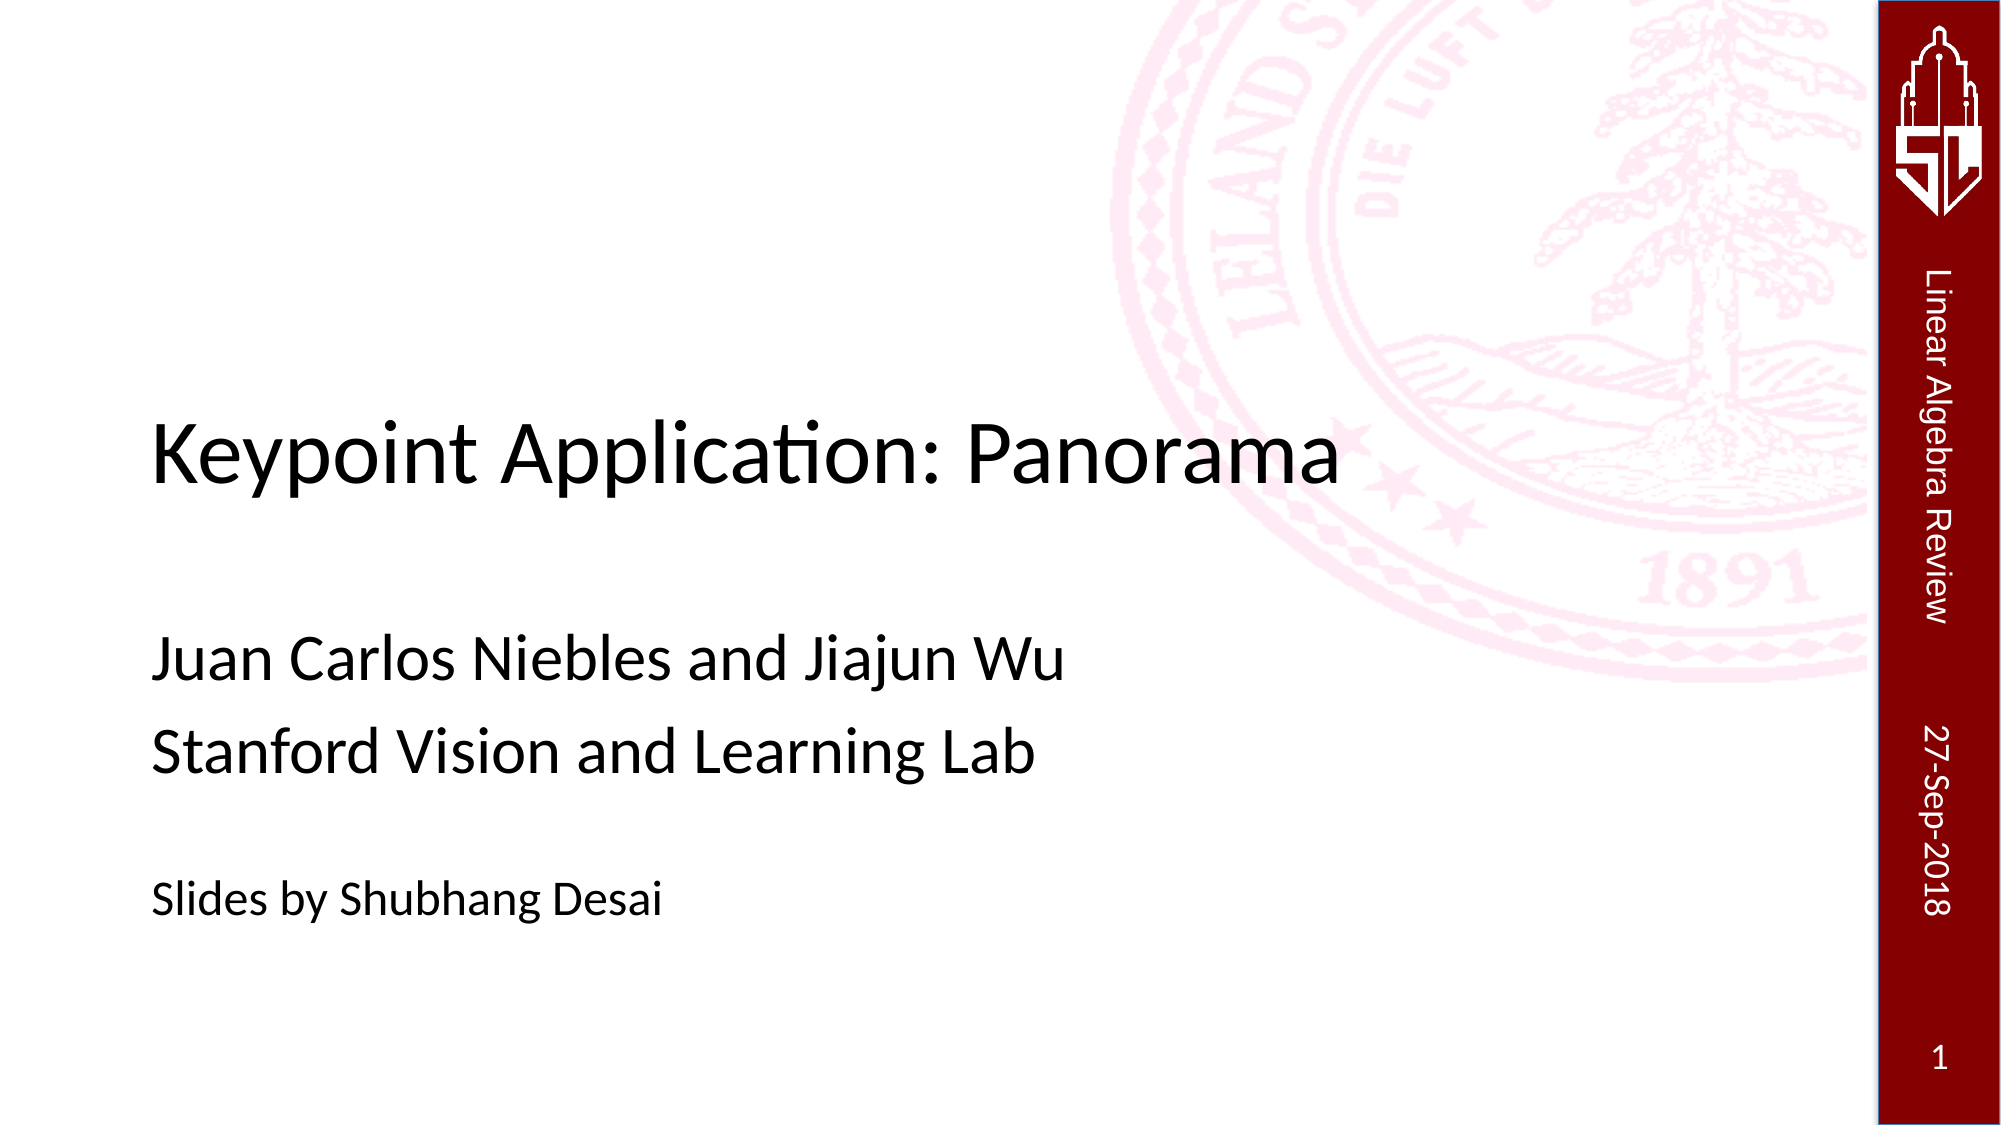

# Keypoint Application: Panorama
Juan Carlos Niebles and Jiajun Wu
Stanford Vision and Learning Lab
Slides by Shubhang Desai